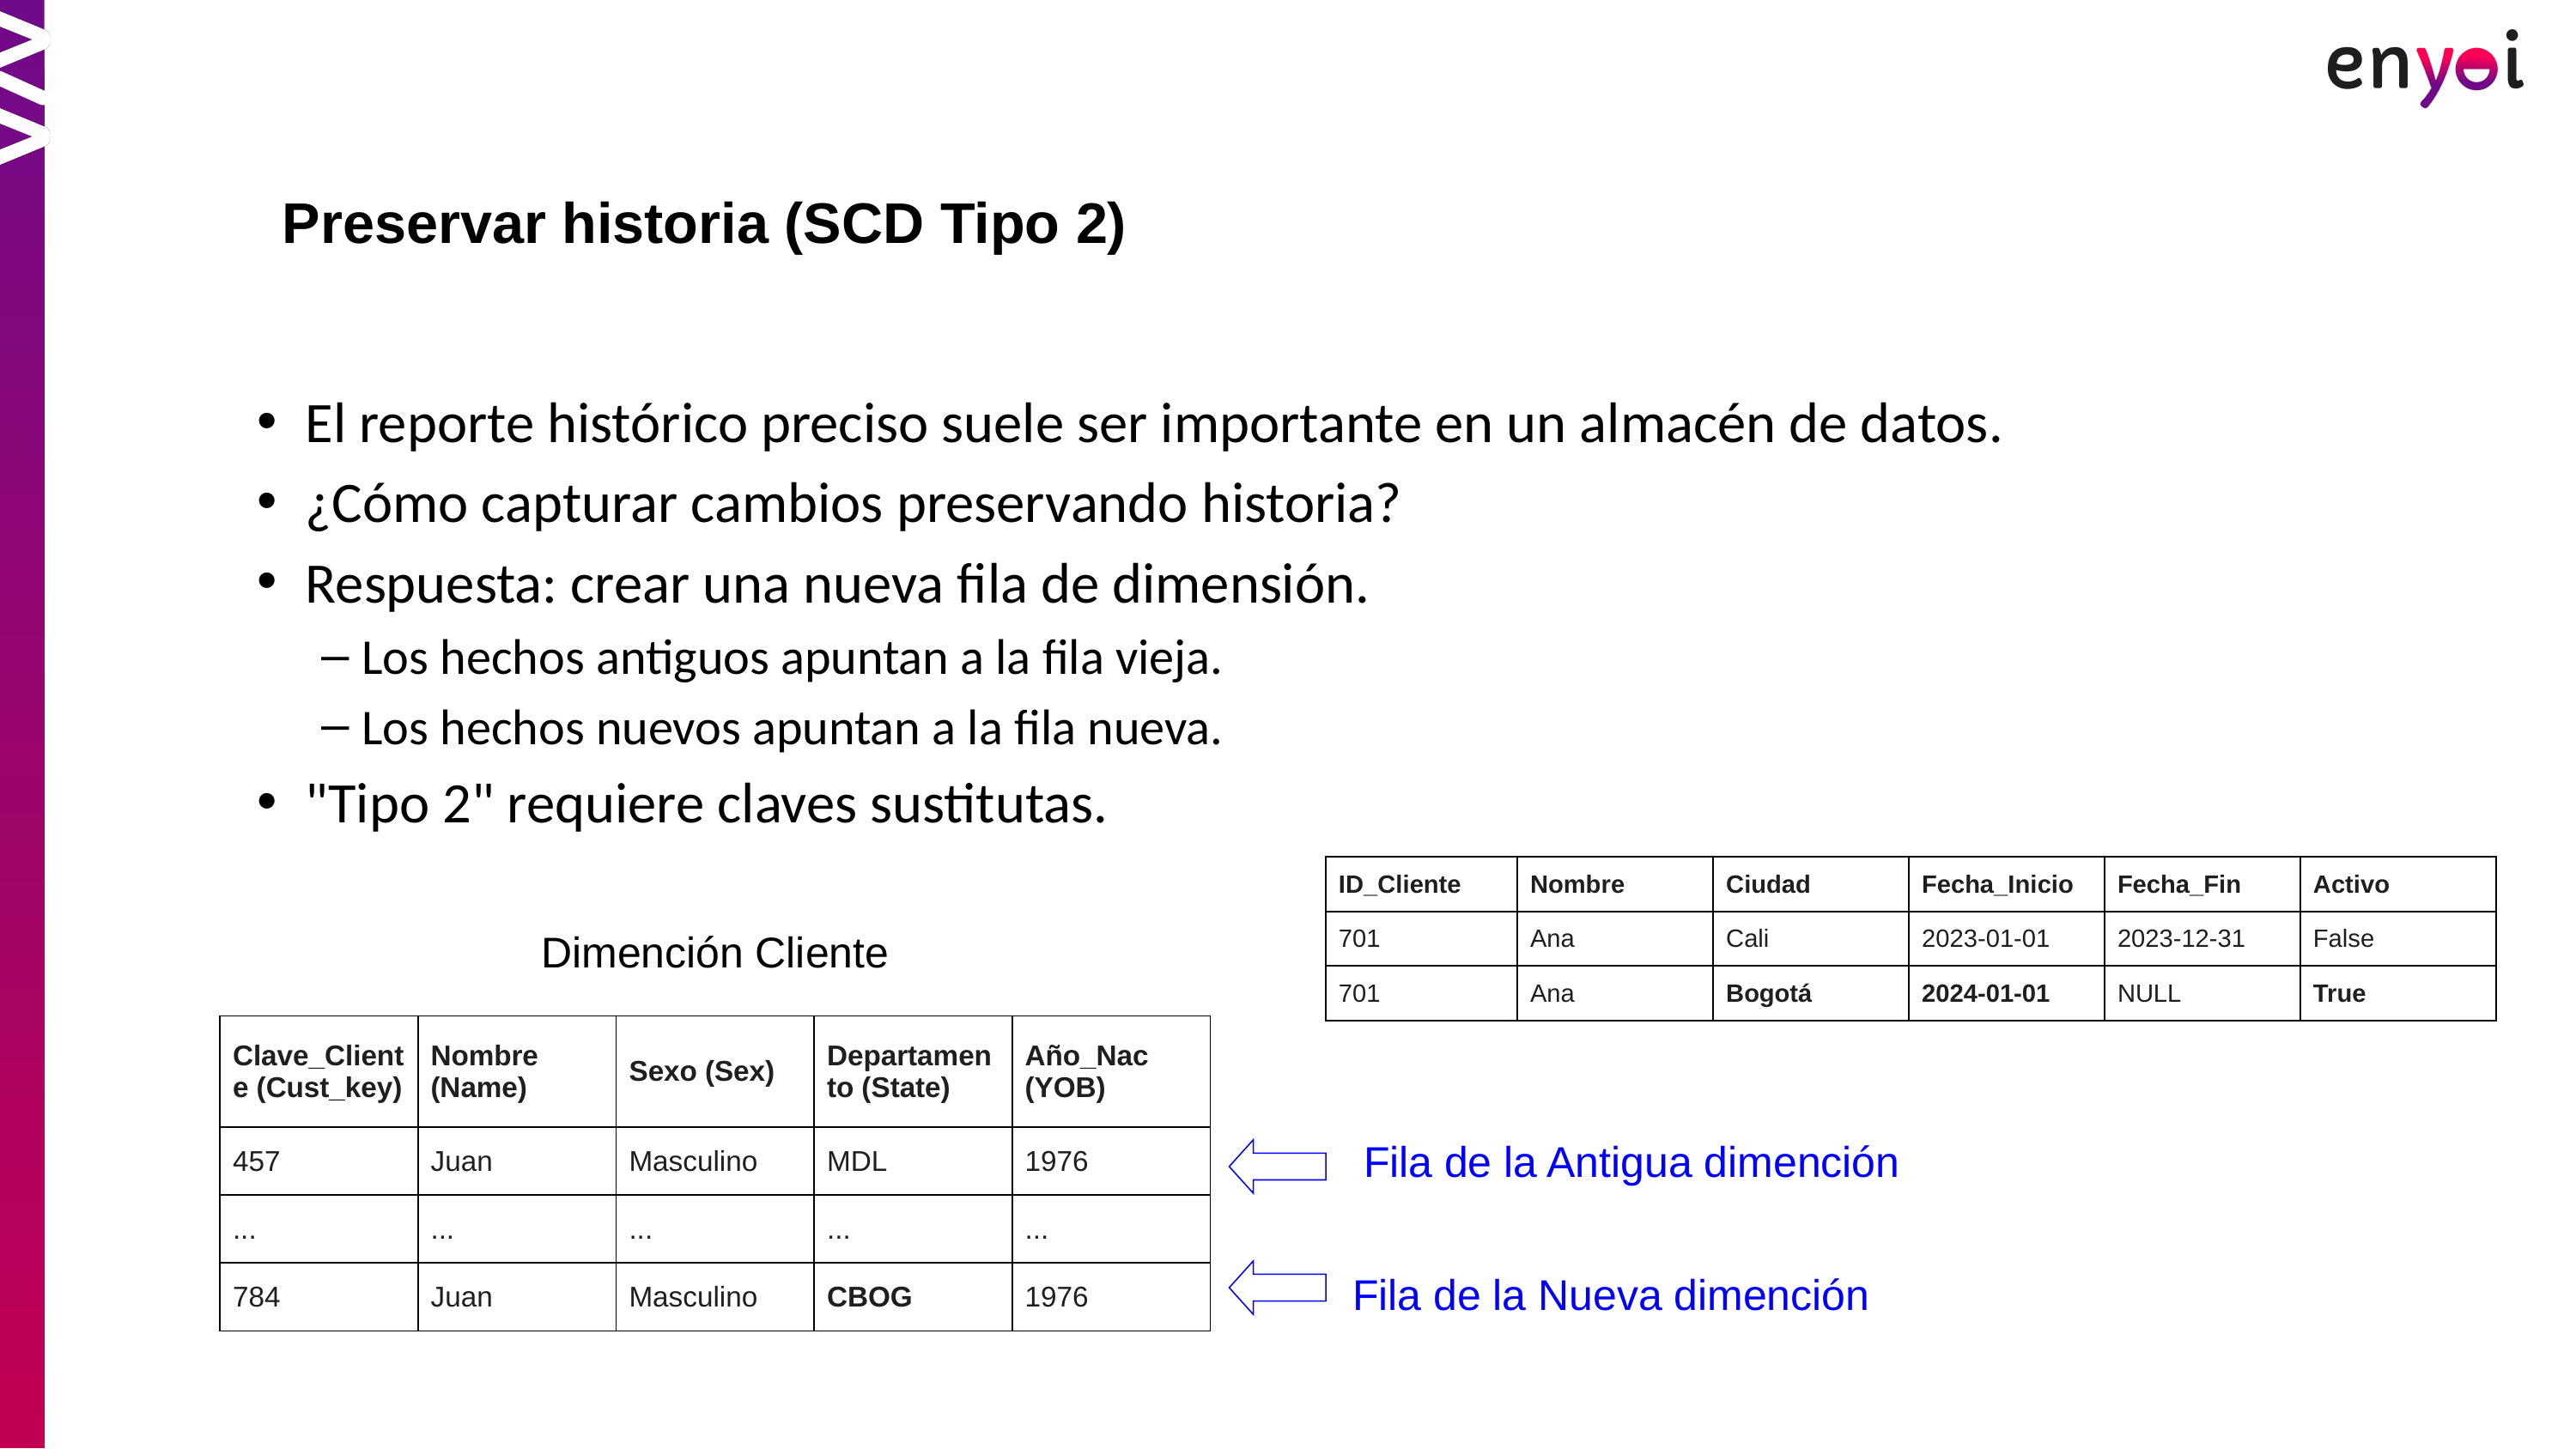

Preservar historia (SCD Tipo 2)
El reporte histórico preciso suele ser importante en un almacén de datos.
¿Cómo capturar cambios preservando historia?
Respuesta: crear una nueva fila de dimensión.
Los hechos antiguos apuntan a la fila vieja.
Los hechos nuevos apuntan a la fila nueva.
"Tipo 2" requiere claves sustitutas.
| ID\_Cliente | Nombre | Ciudad | Fecha\_Inicio | Fecha\_Fin | Activo |
| --- | --- | --- | --- | --- | --- |
| 701 | Ana | Cali | 2023-01-01 | 2023-12-31 | False |
| 701 | Ana | Bogotá | 2024-01-01 | NULL | True |
Dimención Cliente
| Clave\_Cliente (Cust\_key) | Nombre (Name) | Sexo (Sex) | Departamento (State) | Año\_Nac (YOB) |
| --- | --- | --- | --- | --- |
| 457 | Juan | Masculino | MDL | 1976 |
| ... | ... | ... | ... | ... |
| 784 | Juan | Masculino | CBOG | 1976 |
Fila de la Antigua dimención

Fila de la Nueva dimención